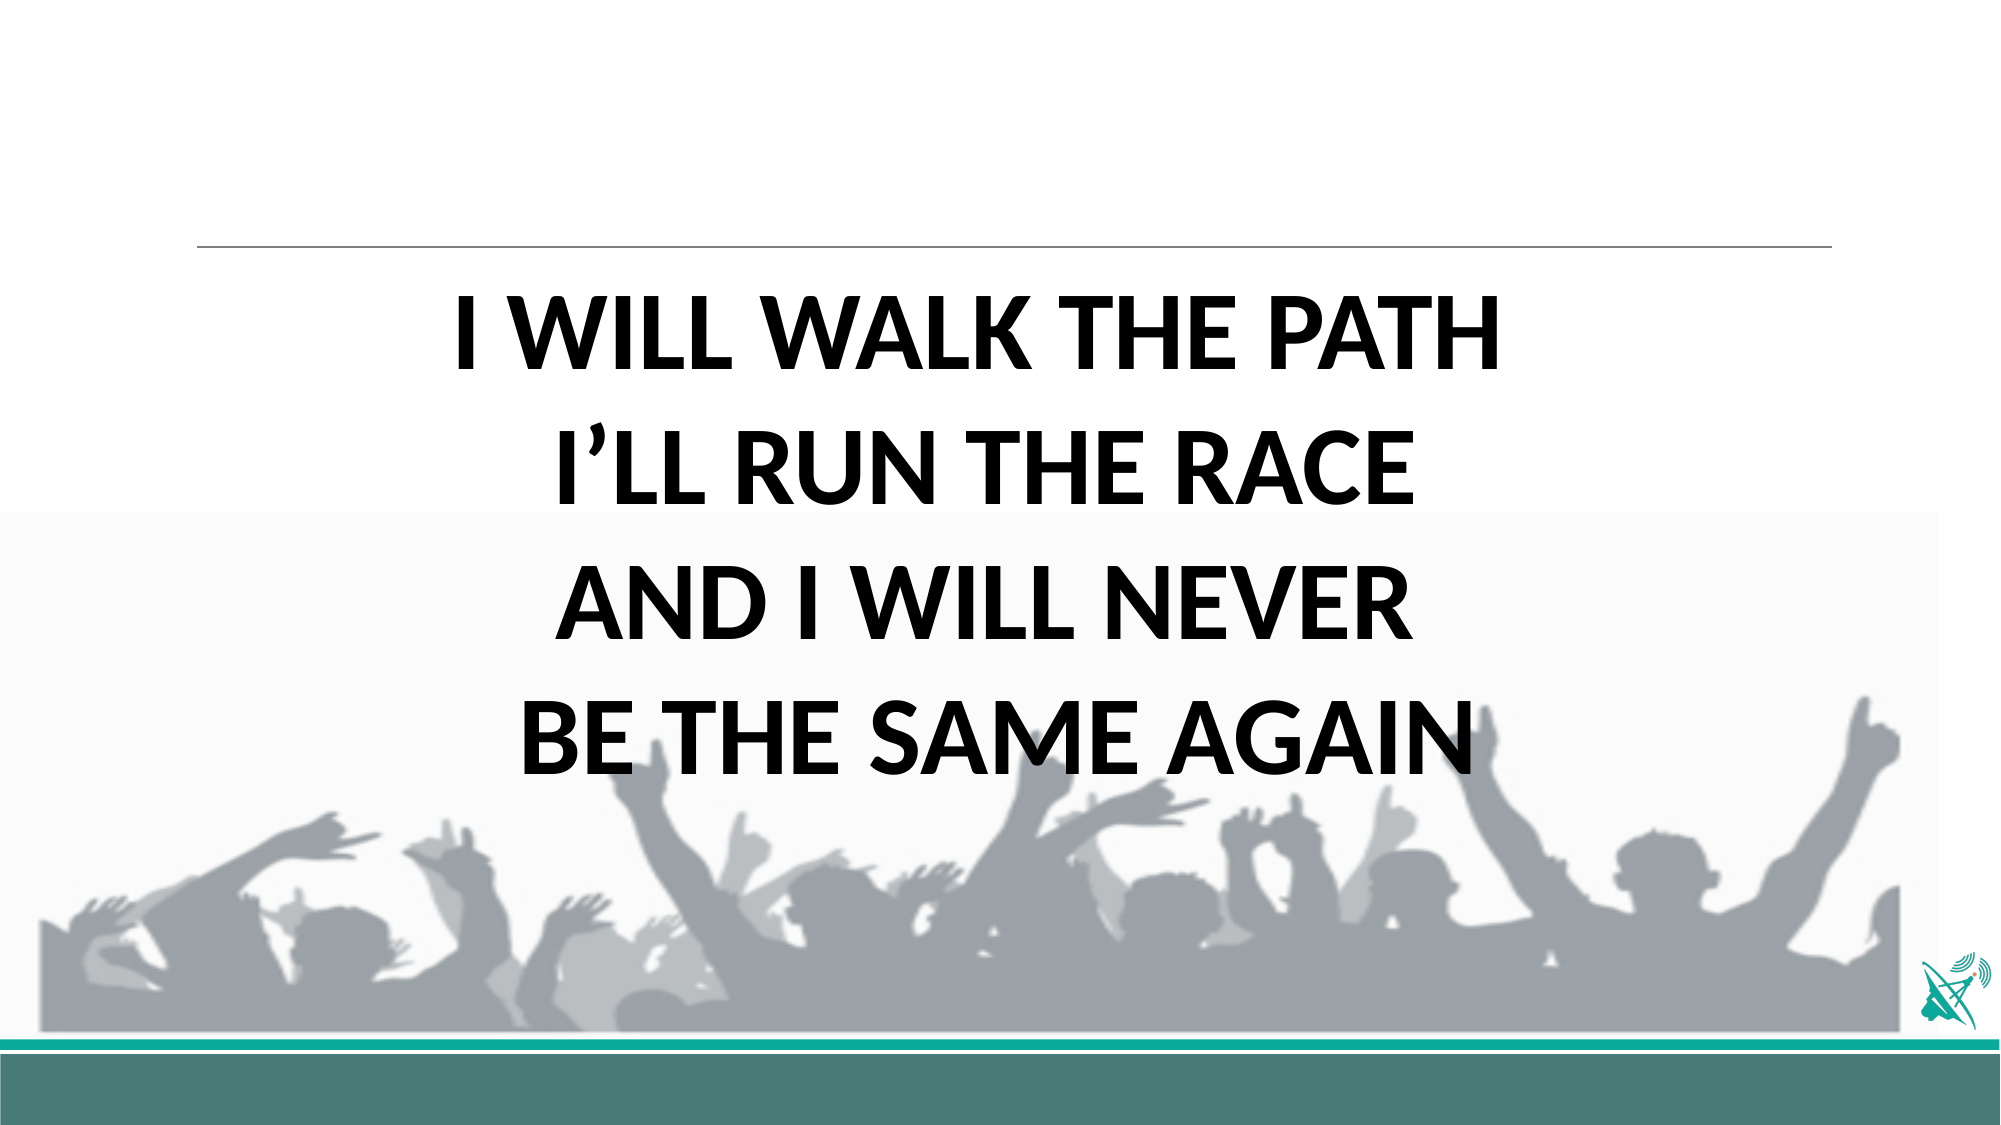

I WILL WALK THE PATH
I’LL RUN THE RACE
AND I WILL NEVER
BE THE SAME AGAIN